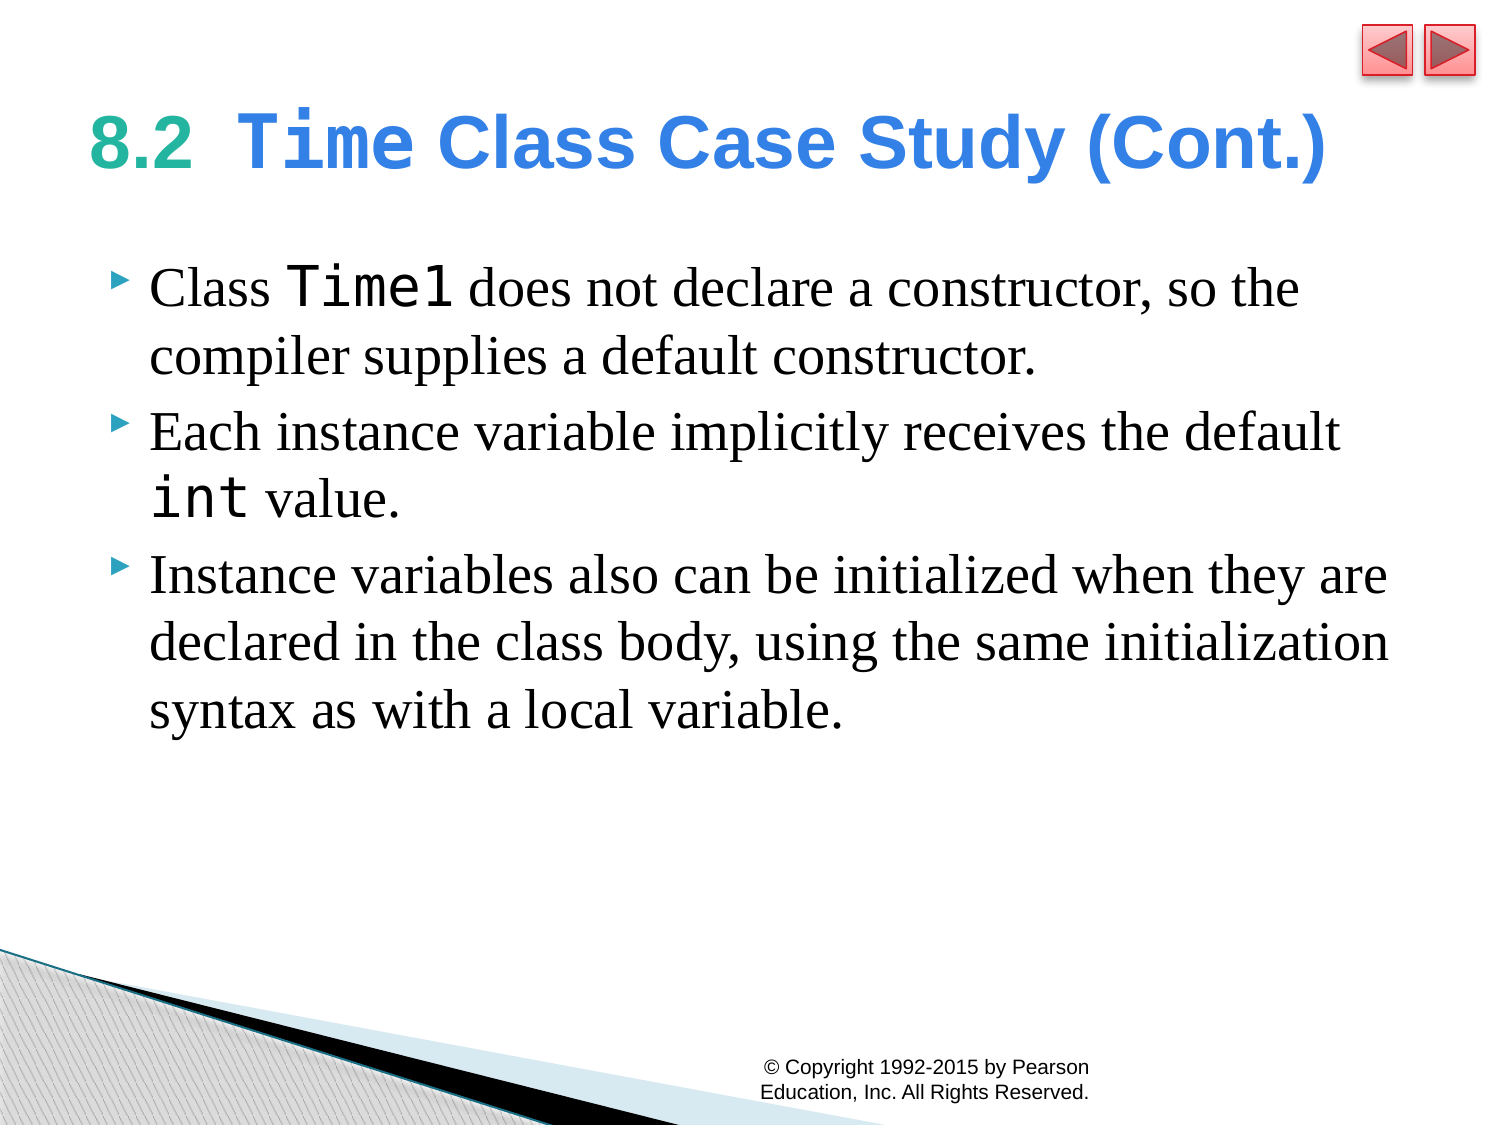

# 8.2  Time Class Case Study (Cont.)
Class Time1 does not declare a constructor, so the compiler supplies a default constructor.
Each instance variable implicitly receives the default int value.
Instance variables also can be initialized when they are declared in the class body, using the same initialization syntax as with a local variable.
© Copyright 1992-2015 by Pearson Education, Inc. All Rights Reserved.